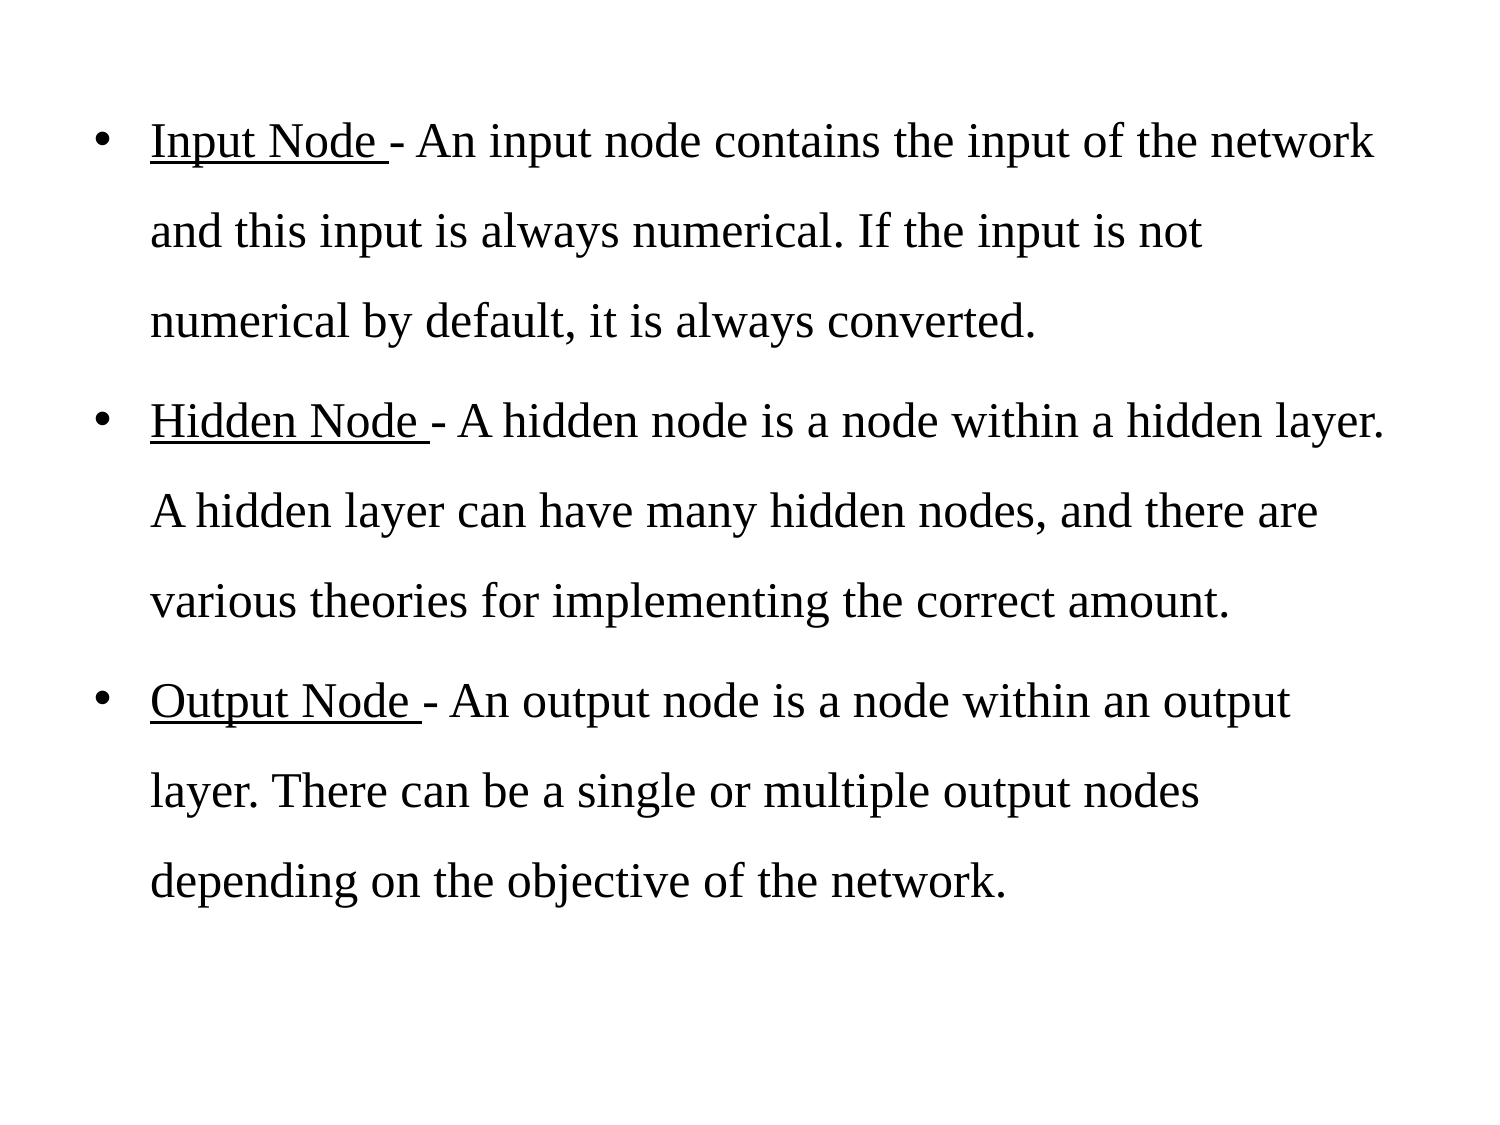

Input Node - An input node contains the input of the network and this input is always numerical. If the input is not numerical by default, it is always converted.
Hidden Node - A hidden node is a node within a hidden layer. A hidden layer can have many hidden nodes, and there are various theories for implementing the correct amount.
Output Node - An output node is a node within an output layer. There can be a single or multiple output nodes depending on the objective of the network.